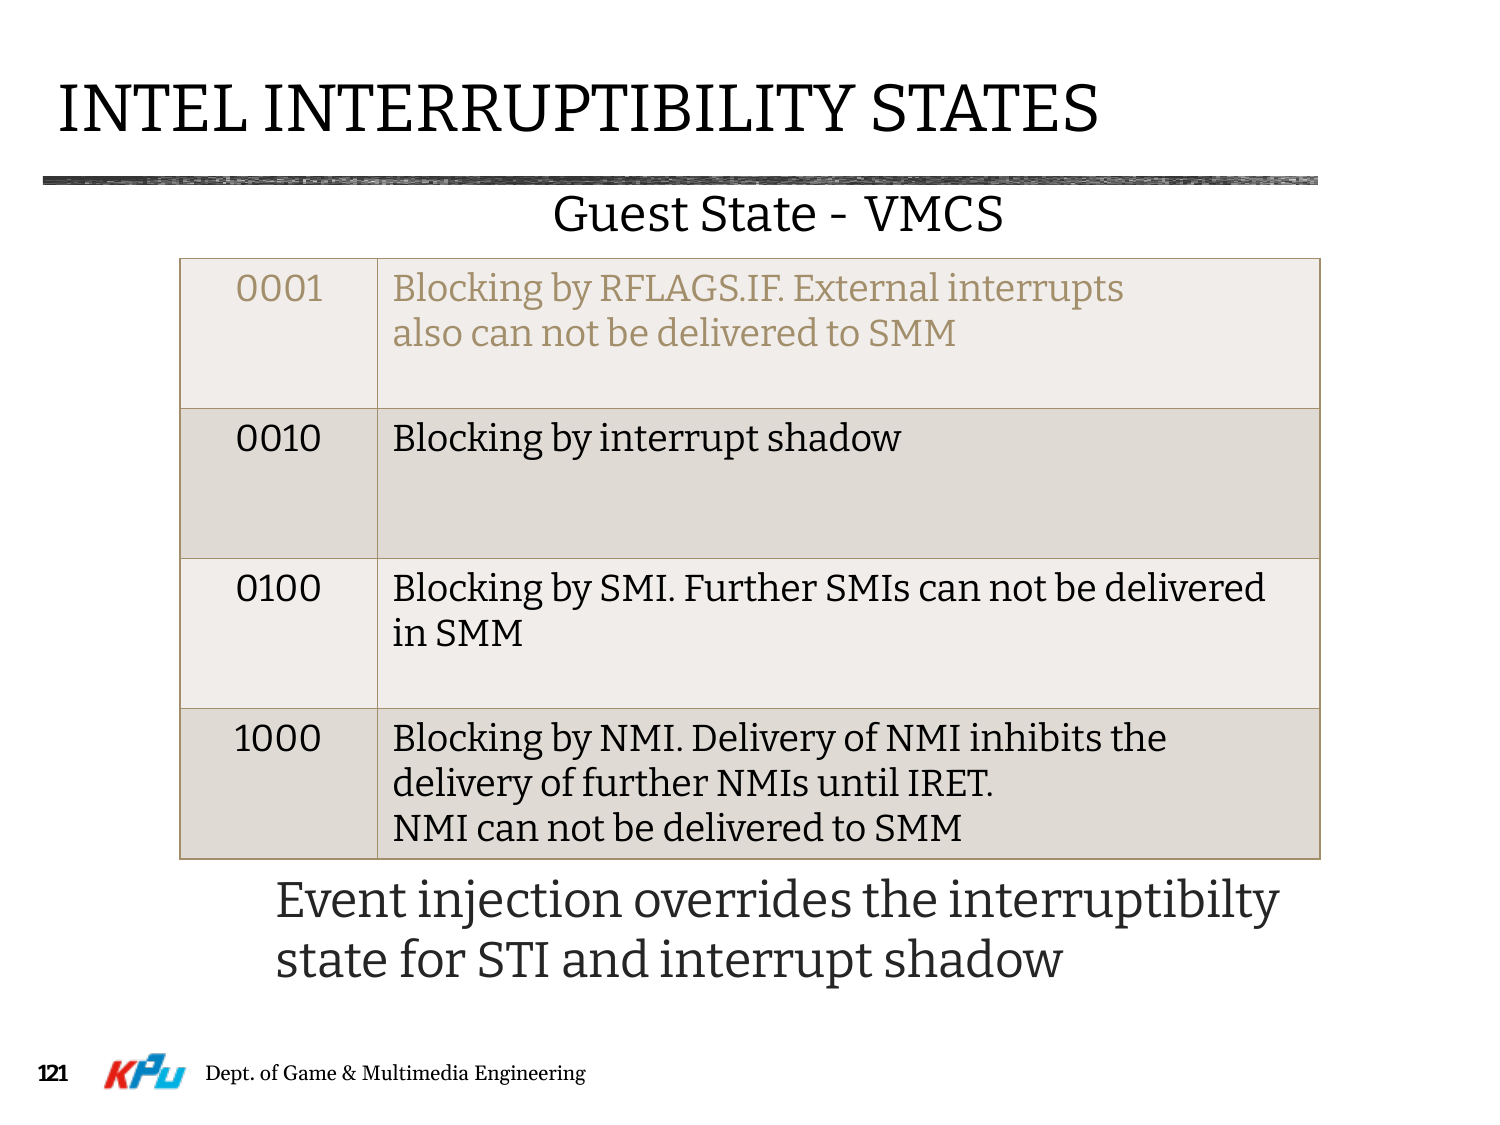

# Intel Interruptibility States
Guest State -VMCS
| 0001 | Blocking by RFLAGS.IF. External interrupts also can not be delivered to SMM |
| --- | --- |
| 0010 | Blocking by interrupt shadow |
| 0100 | Blocking by SMI. Further SMIs can not be delivered in SMM |
| 1000 | Blocking by NMI. Delivery of NMI inhibits the delivery of further NMIs until IRET. NMI can not be delivered to SMM |
Event injection overrides the interruptibilty
state for STI and interrupt shadow
121
Dept. of Game & Multimedia Engineering